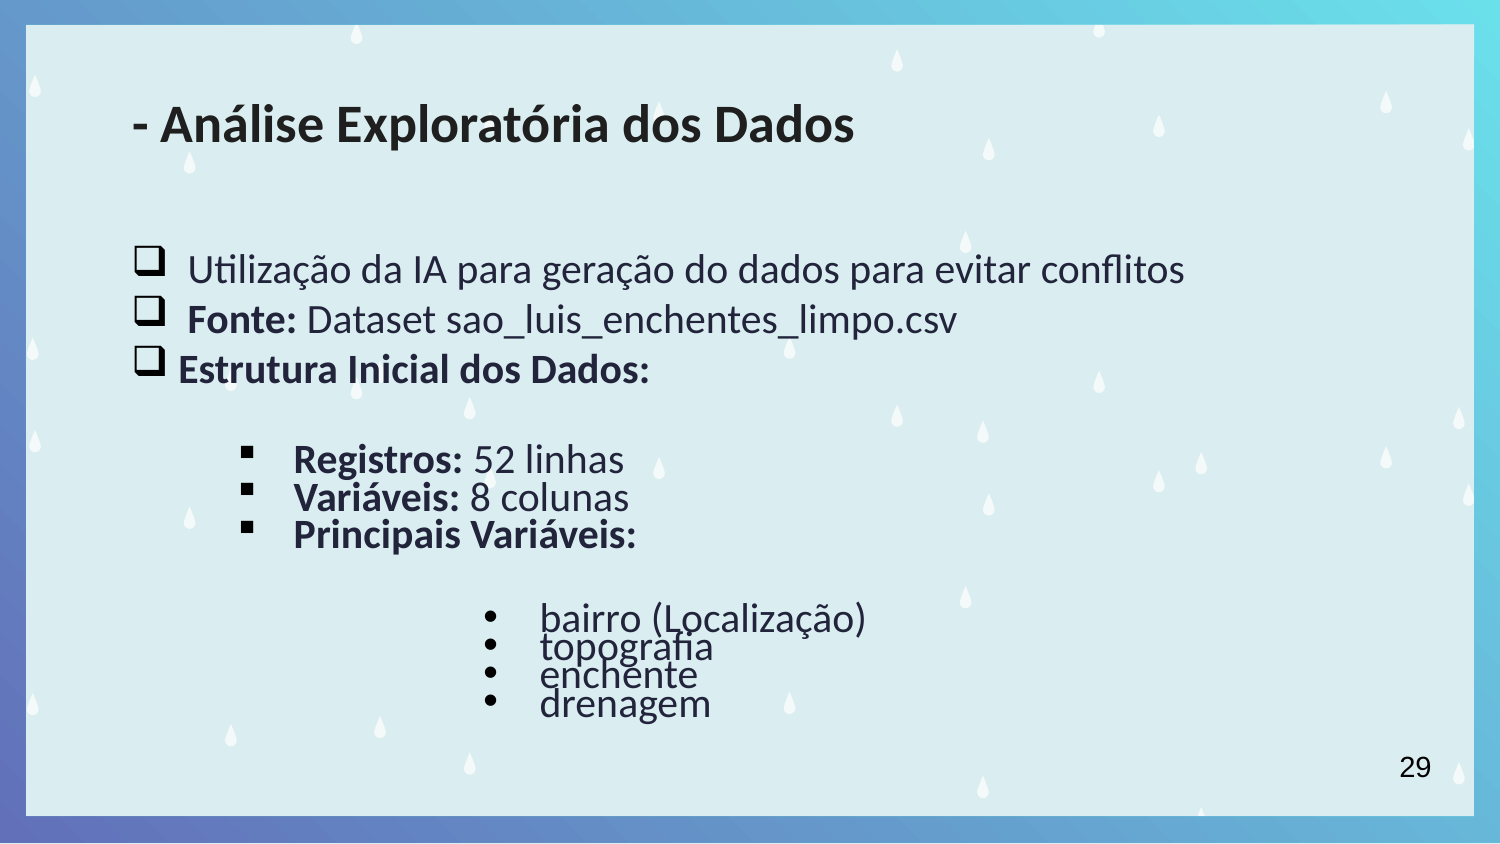

# - Análise Exploratória dos Dados

Utilização da IA para geração do dados para evitar conflitos
Fonte: Dataset sao_luis_enchentes_limpo.csv
Estrutura Inicial dos Dados:

Registros: 52 linhas​
Variáveis: 8 colunas​
Principais Variáveis: ​

bairro (Localização)​​
topografia
enchente
drenagem
29